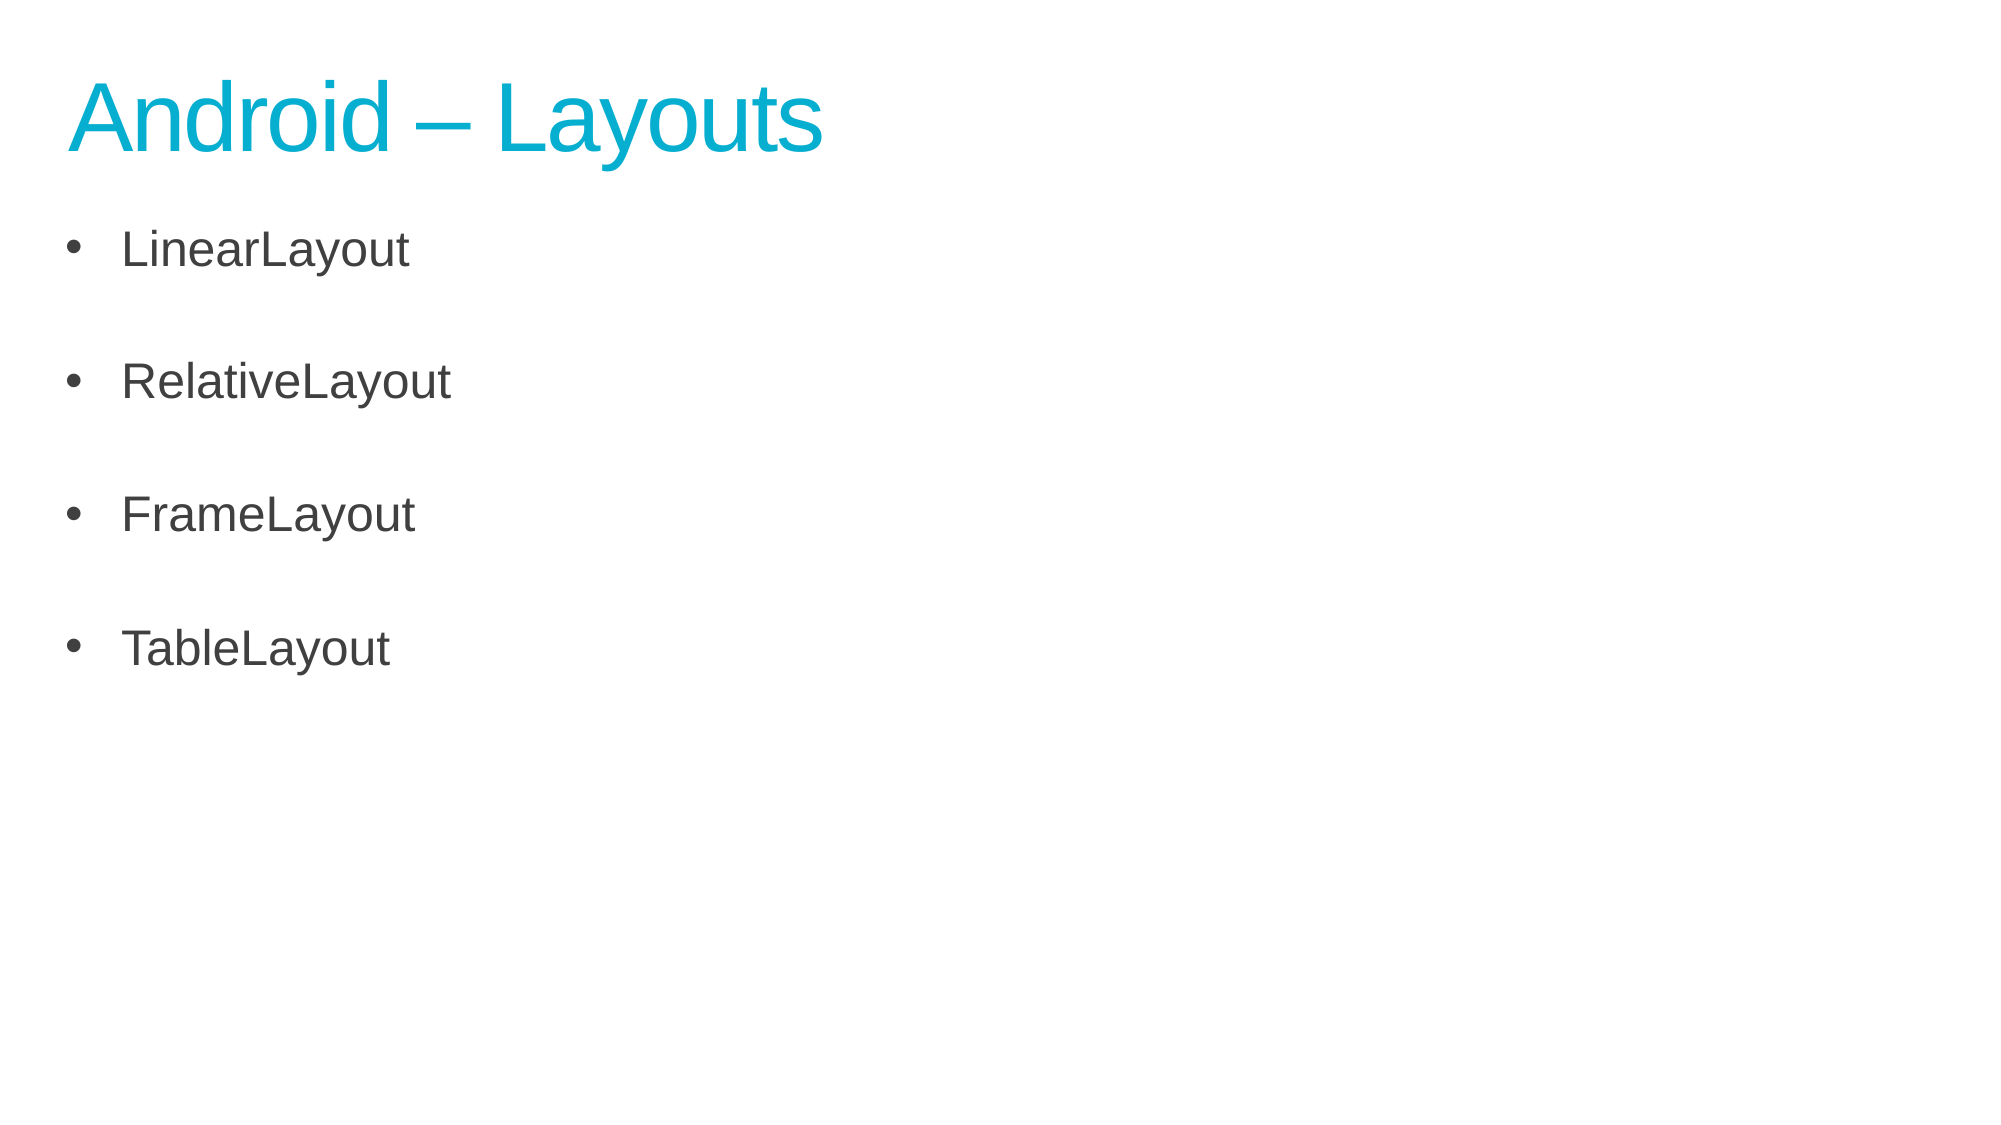

# Android – Layouts
LinearLayout

RelativeLayout

FrameLayout

TableLayout